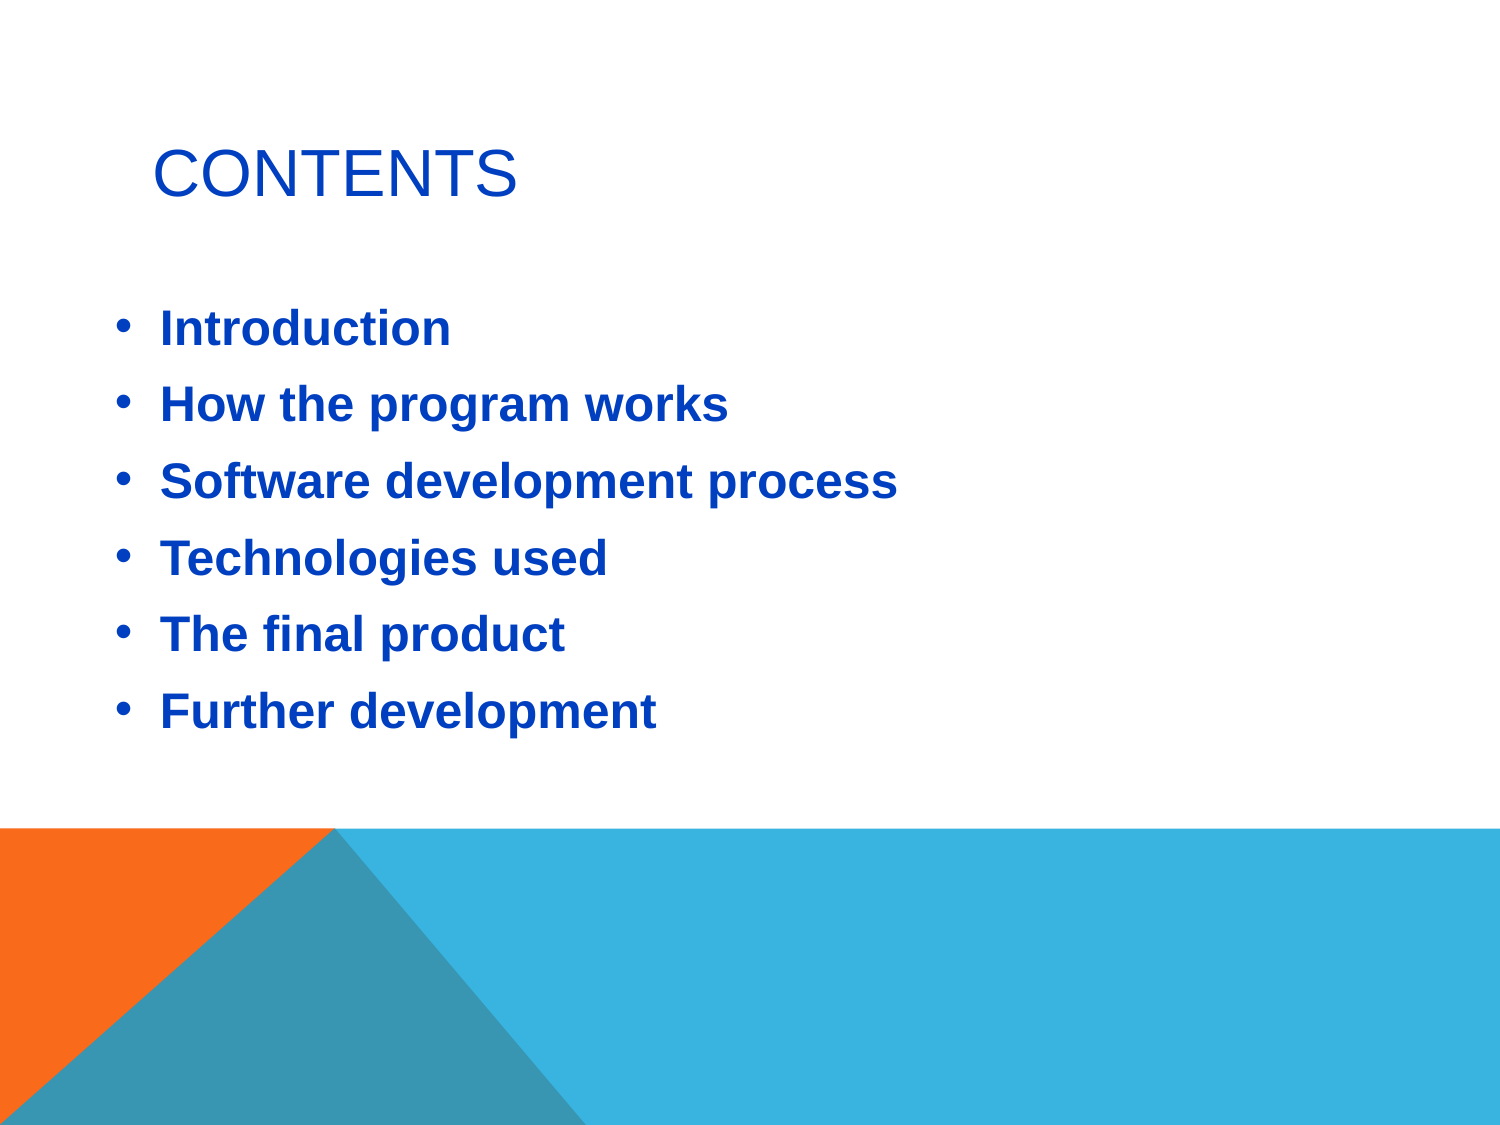

# Contents
Introduction
How the program works
Software development process
Technologies used
The final product
Further development